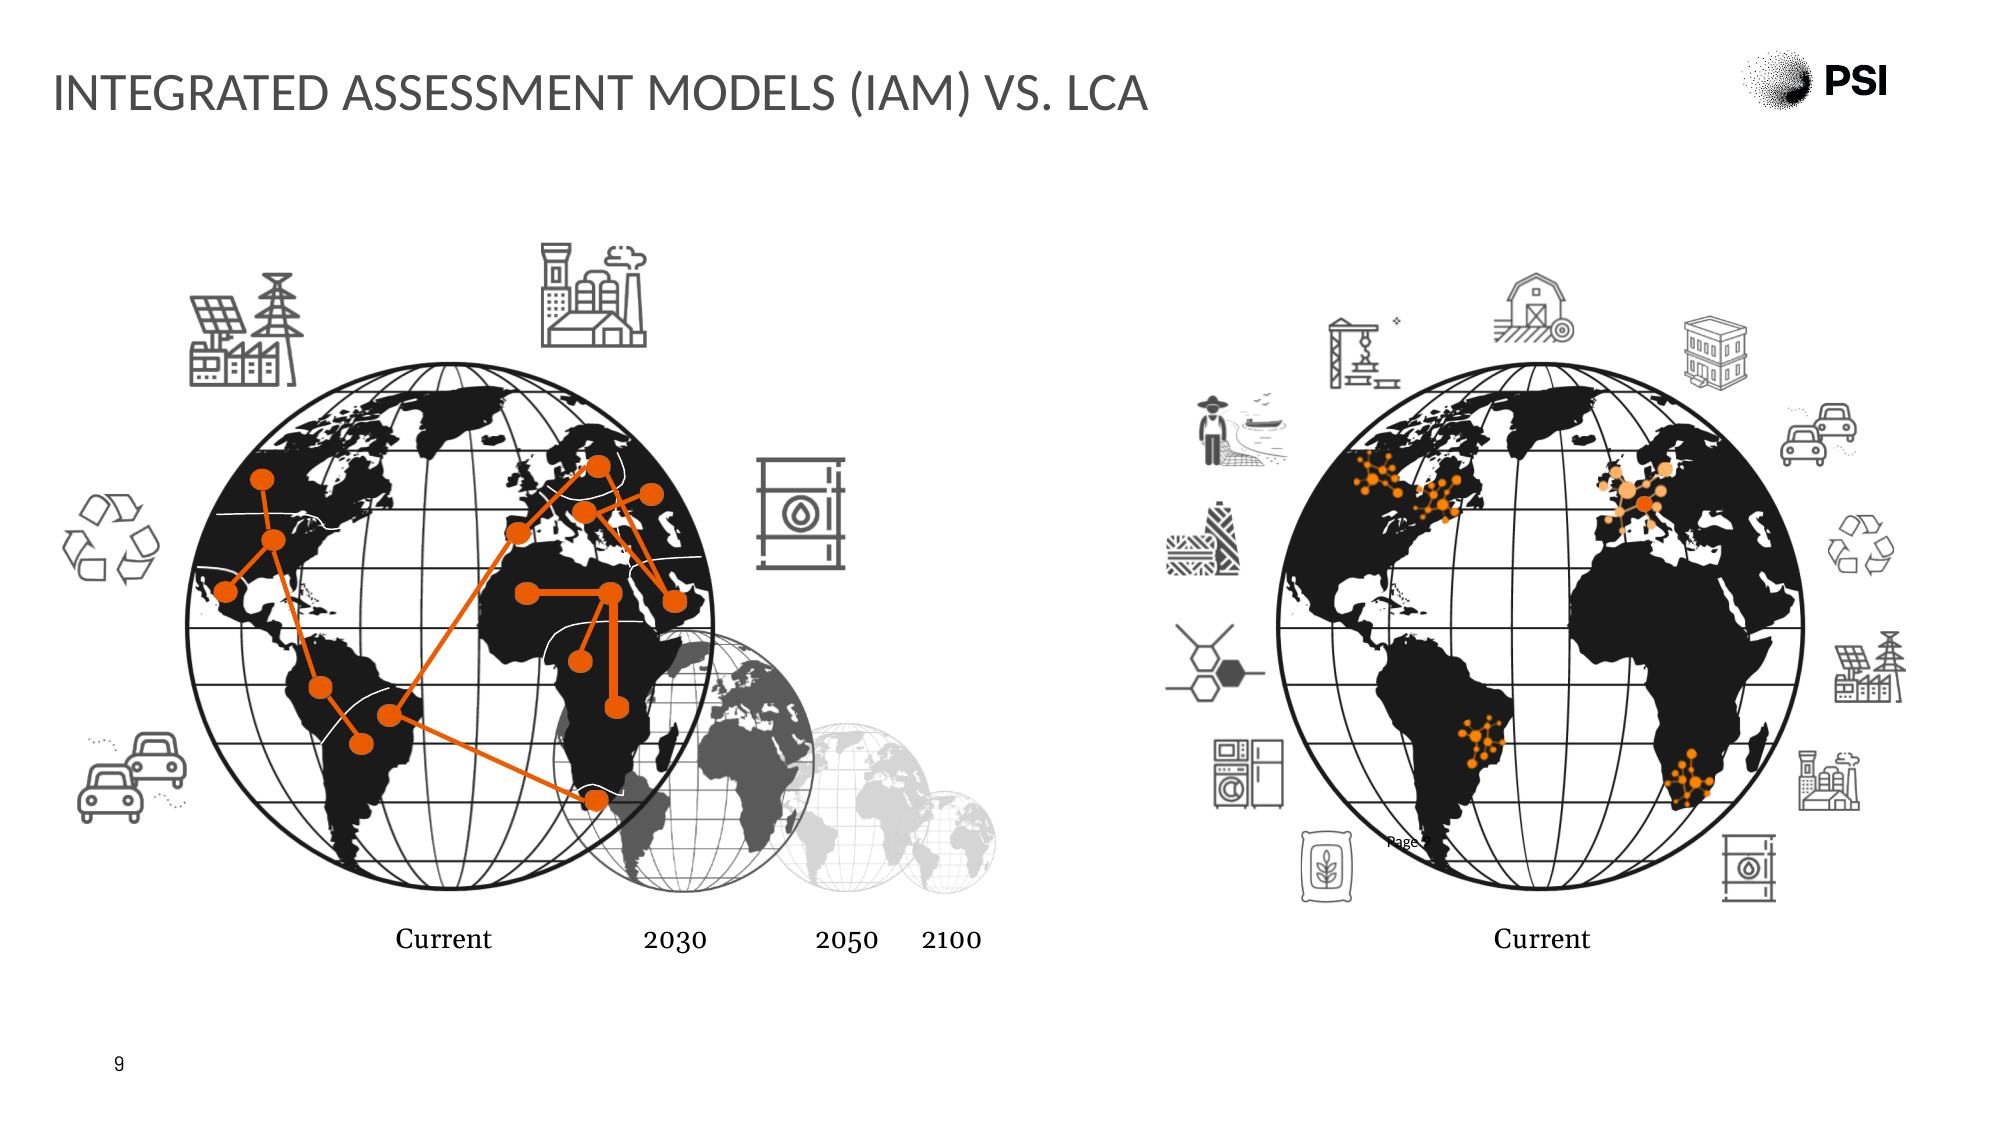

INTEGRATED ASSESSMENT MODELS (IAM) vs. LCA

Page 9
Current
2030
2050	2100
Current
9
October 2nd,  2024